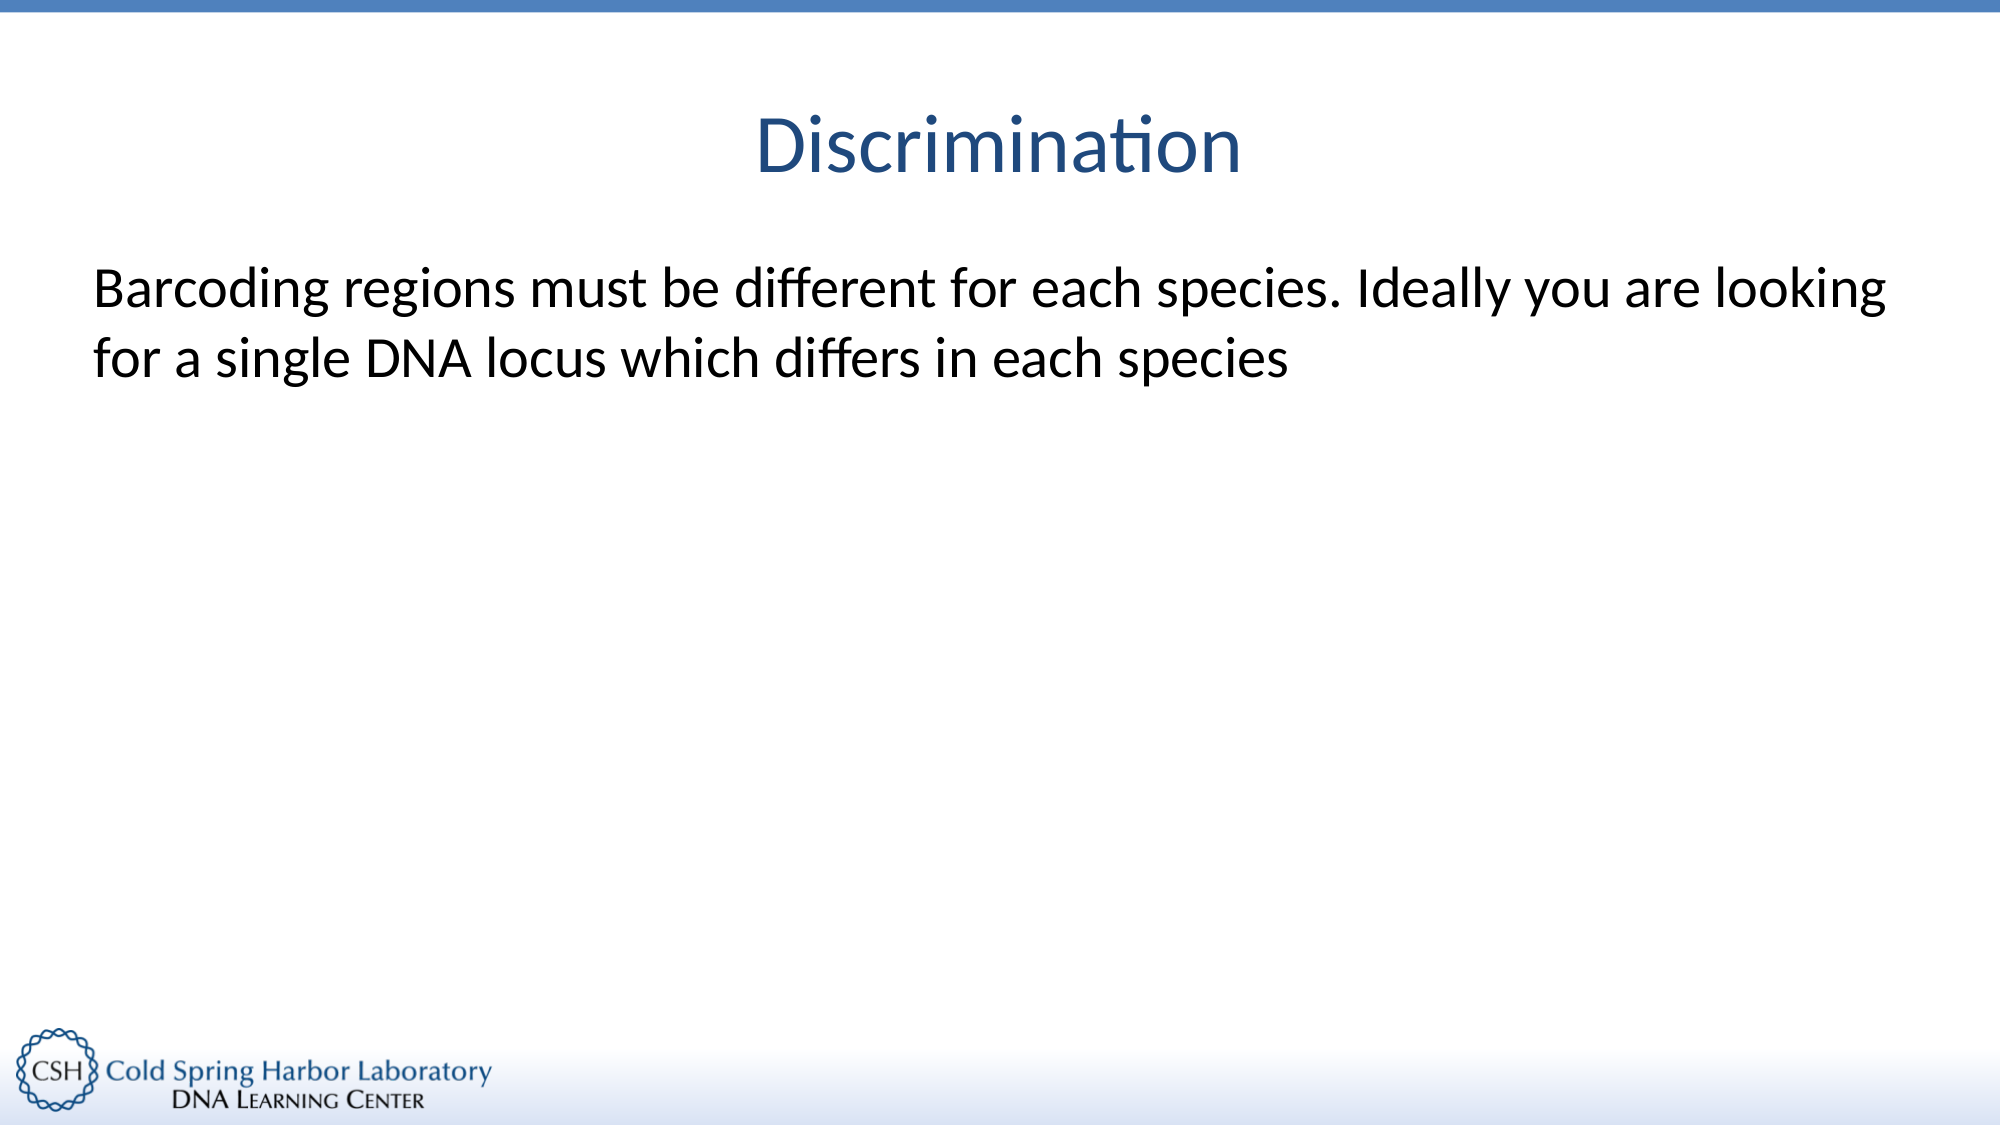

# Discrimination

Barcoding regions must be different for each species. Ideally you are looking for a single DNA locus which differs in each species